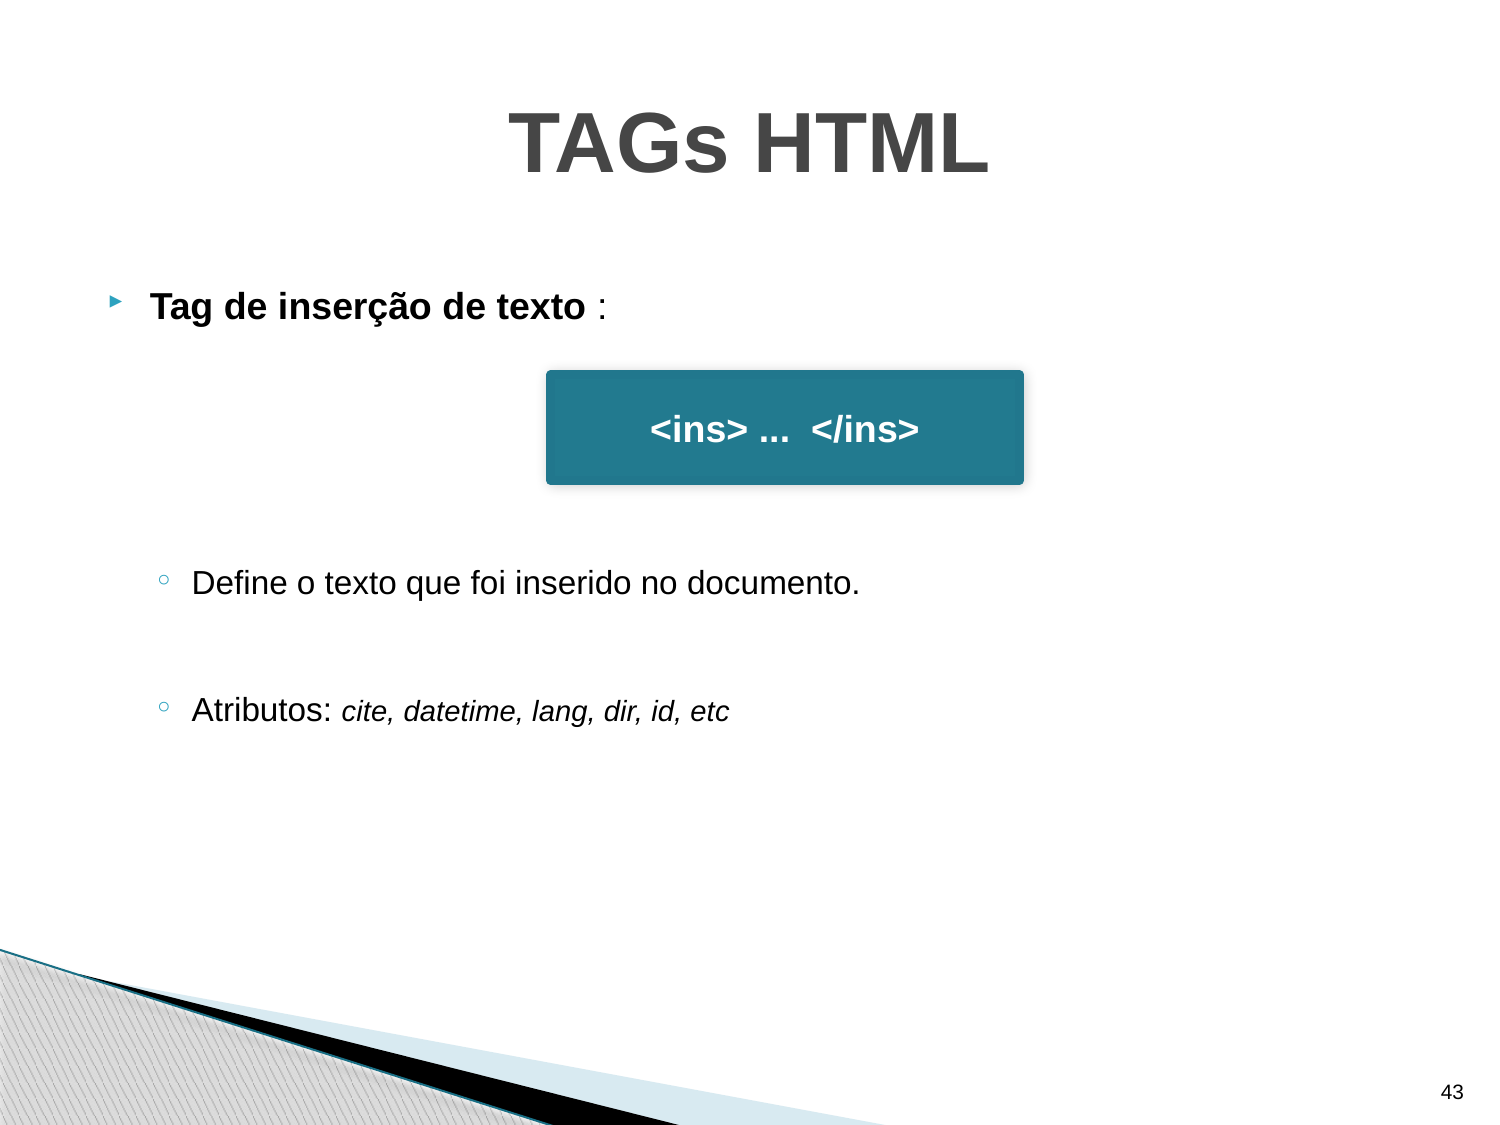

# TAGs HTML
Tag de inserção de texto :

Define o texto que foi inserido no documento.

Atributos: cite, datetime, lang, dir, id, etc

<ins> ...  </ins>
43